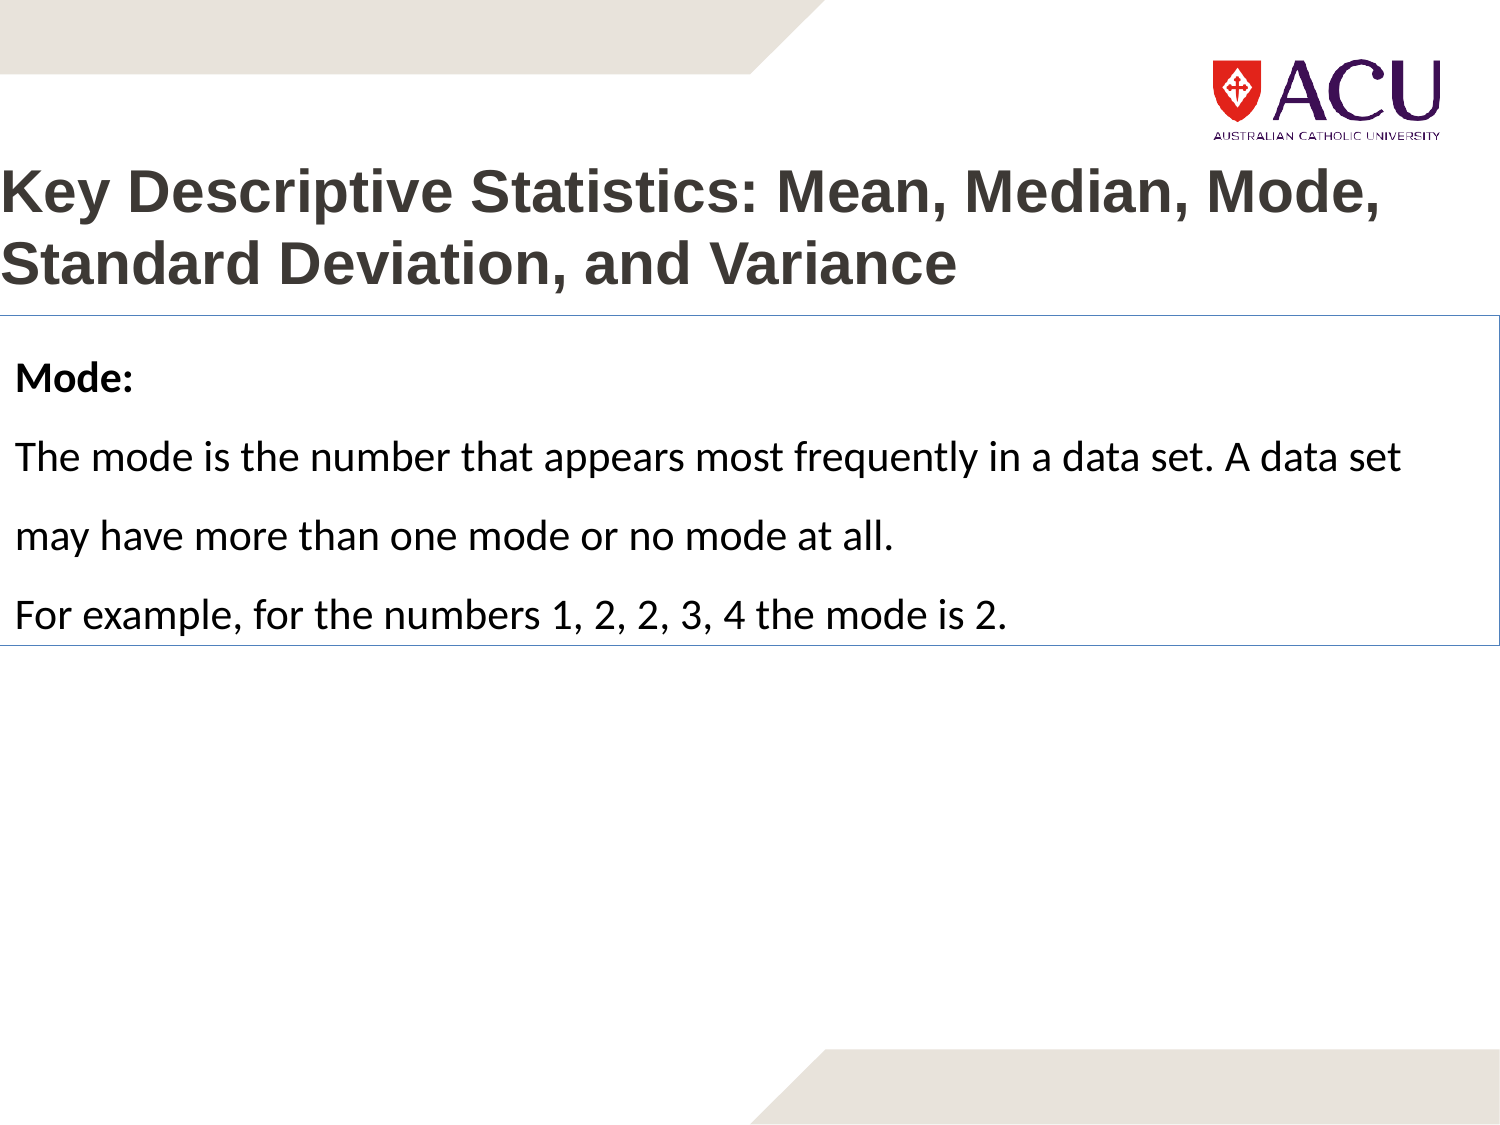

# Key Descriptive Statistics: Mean, Median, Mode, Standard Deviation, and Variance
Mode:
The mode is the number that appears most frequently in a data set. A data set may have more than one mode or no mode at all.
For example, for the numbers 1, 2, 2, 3, 4 the mode is 2.